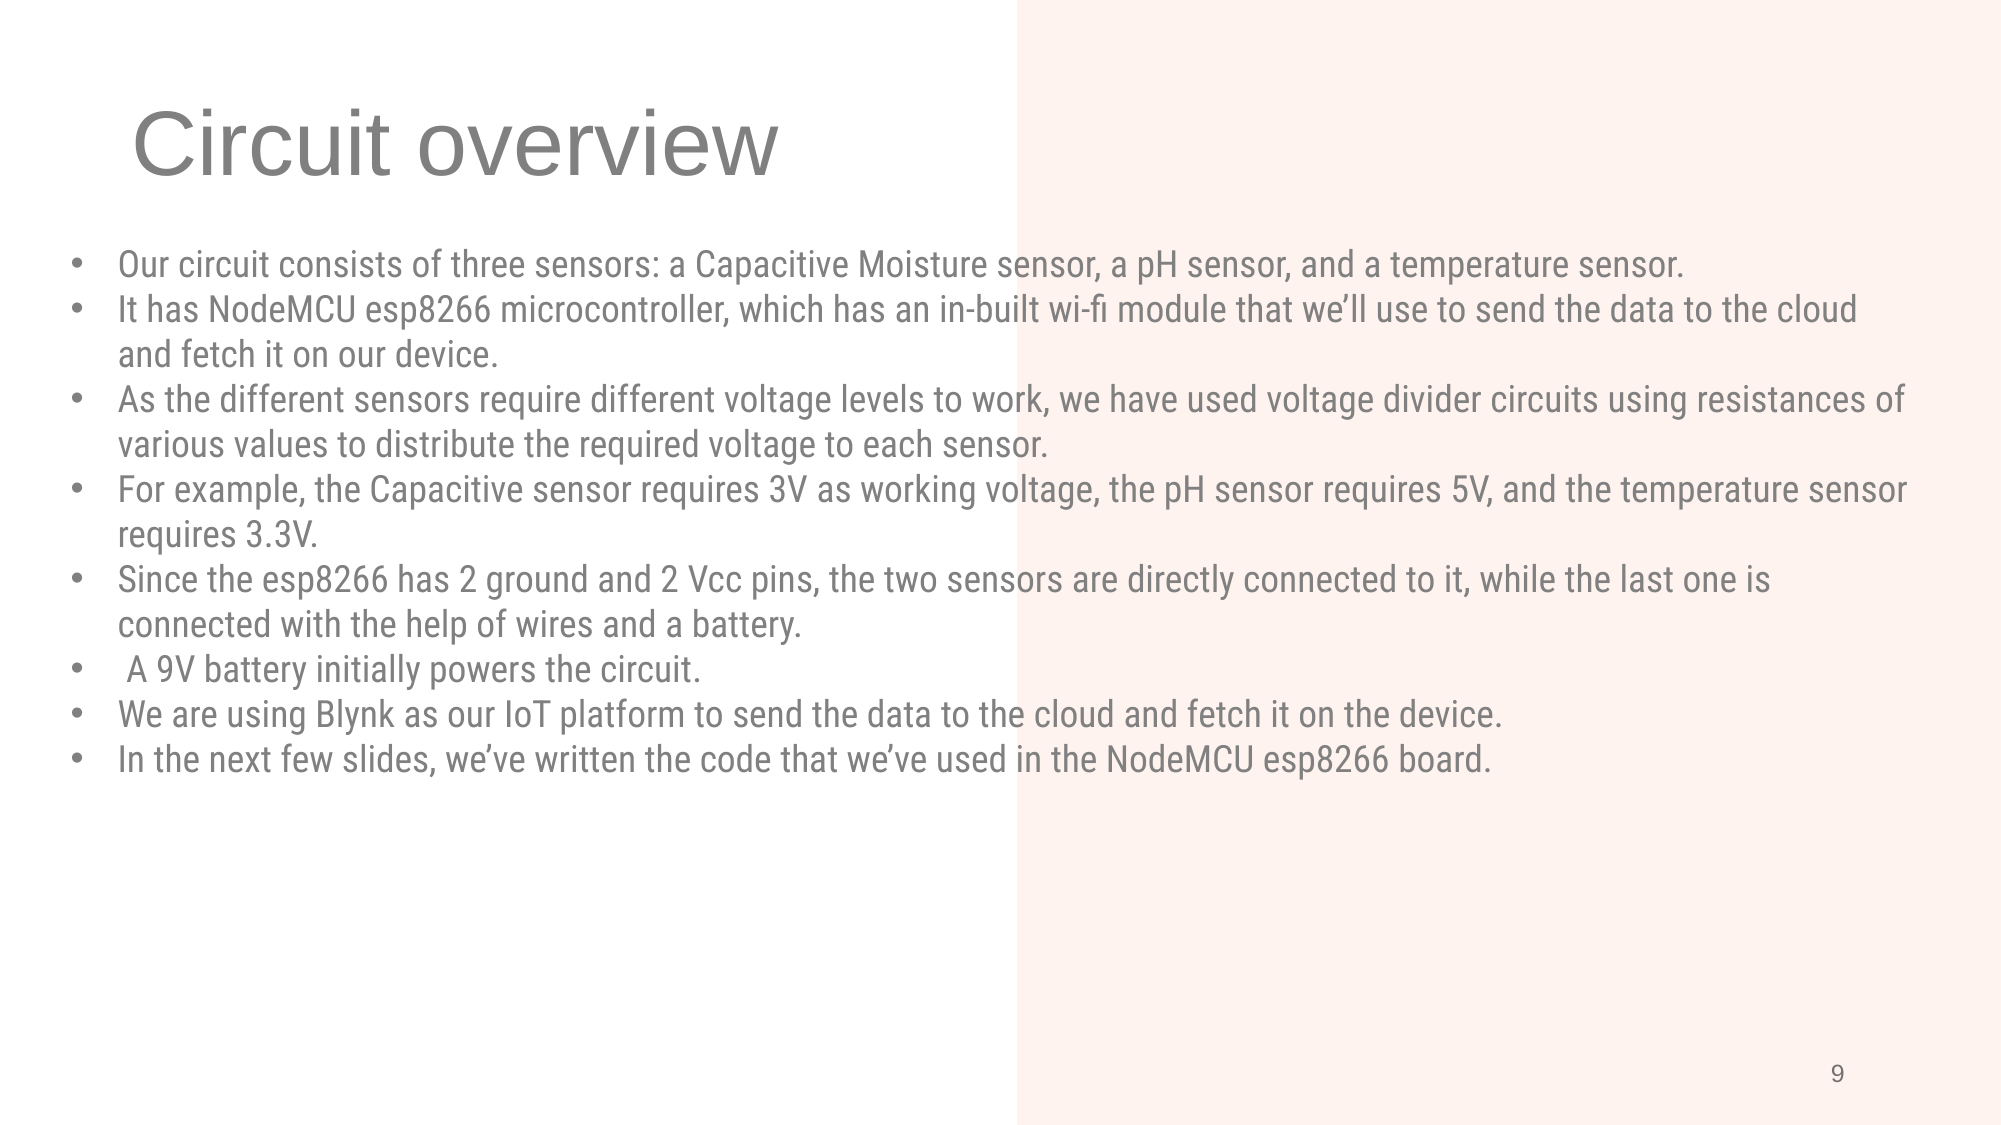

# Circuit overview
Our circuit consists of three sensors: a Capacitive Moisture sensor, a pH sensor, and a temperature sensor.
It has NodeMCU esp8266 microcontroller, which has an in-built wi-fi module that we’ll use to send the data to the cloud and fetch it on our device.
As the different sensors require different voltage levels to work, we have used voltage divider circuits using resistances of various values to distribute the required voltage to each sensor.
For example, the Capacitive sensor requires 3V as working voltage, the pH sensor requires 5V, and the temperature sensor requires 3.3V.
Since the esp8266 has 2 ground and 2 Vcc pins, the two sensors are directly connected to it, while the last one is connected with the help of wires and a battery.
 A 9V battery initially powers the circuit.
We are using Blynk as our IoT platform to send the data to the cloud and fetch it on the device.
In the next few slides, we’ve written the code that we’ve used in the NodeMCU esp8266 board.

9